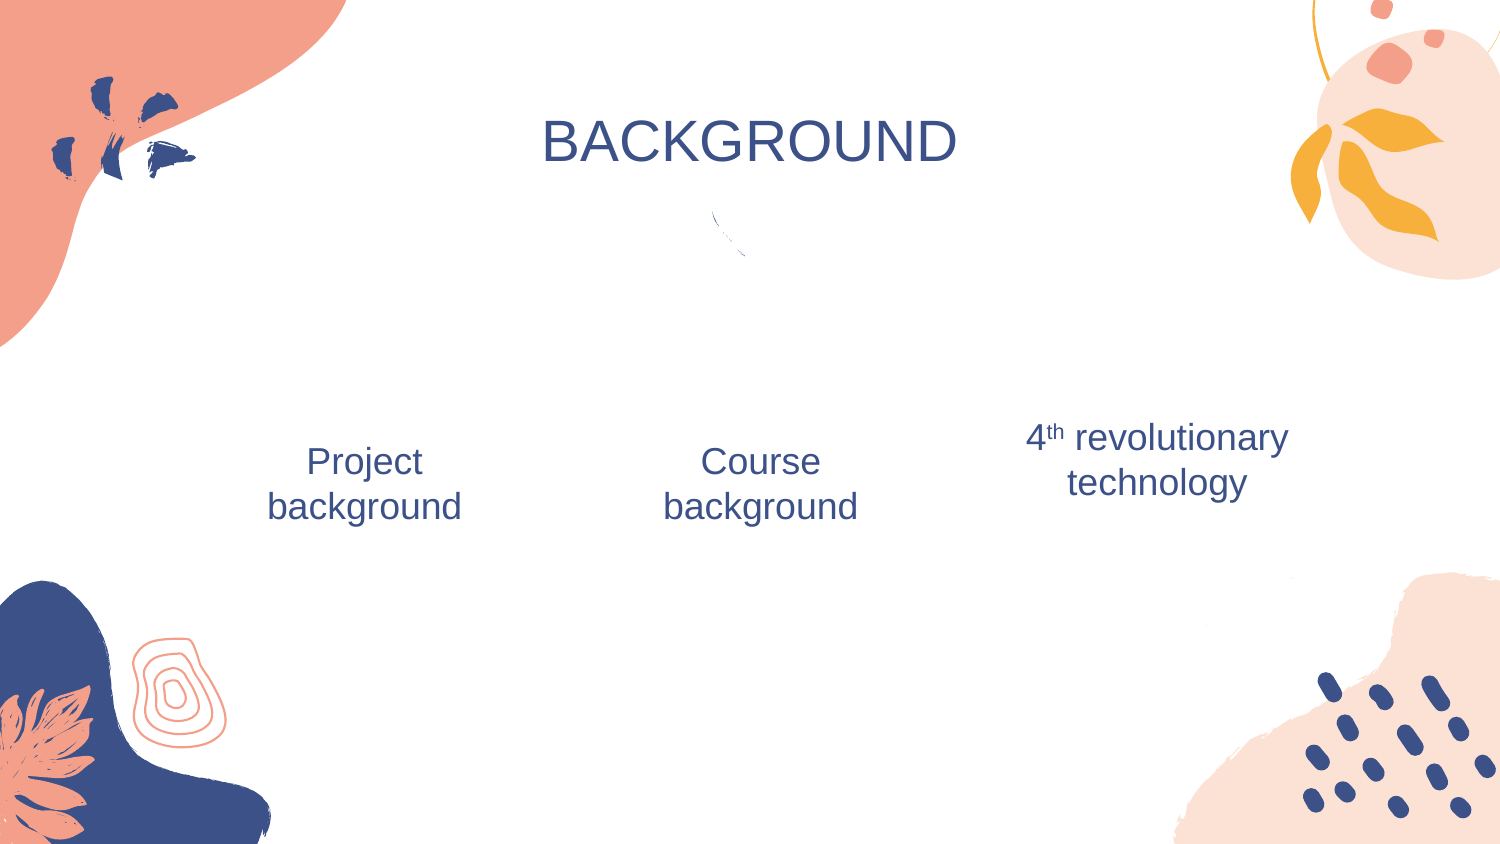

# BACKGROUND
4th revolutionary
technology
Project background
Course background